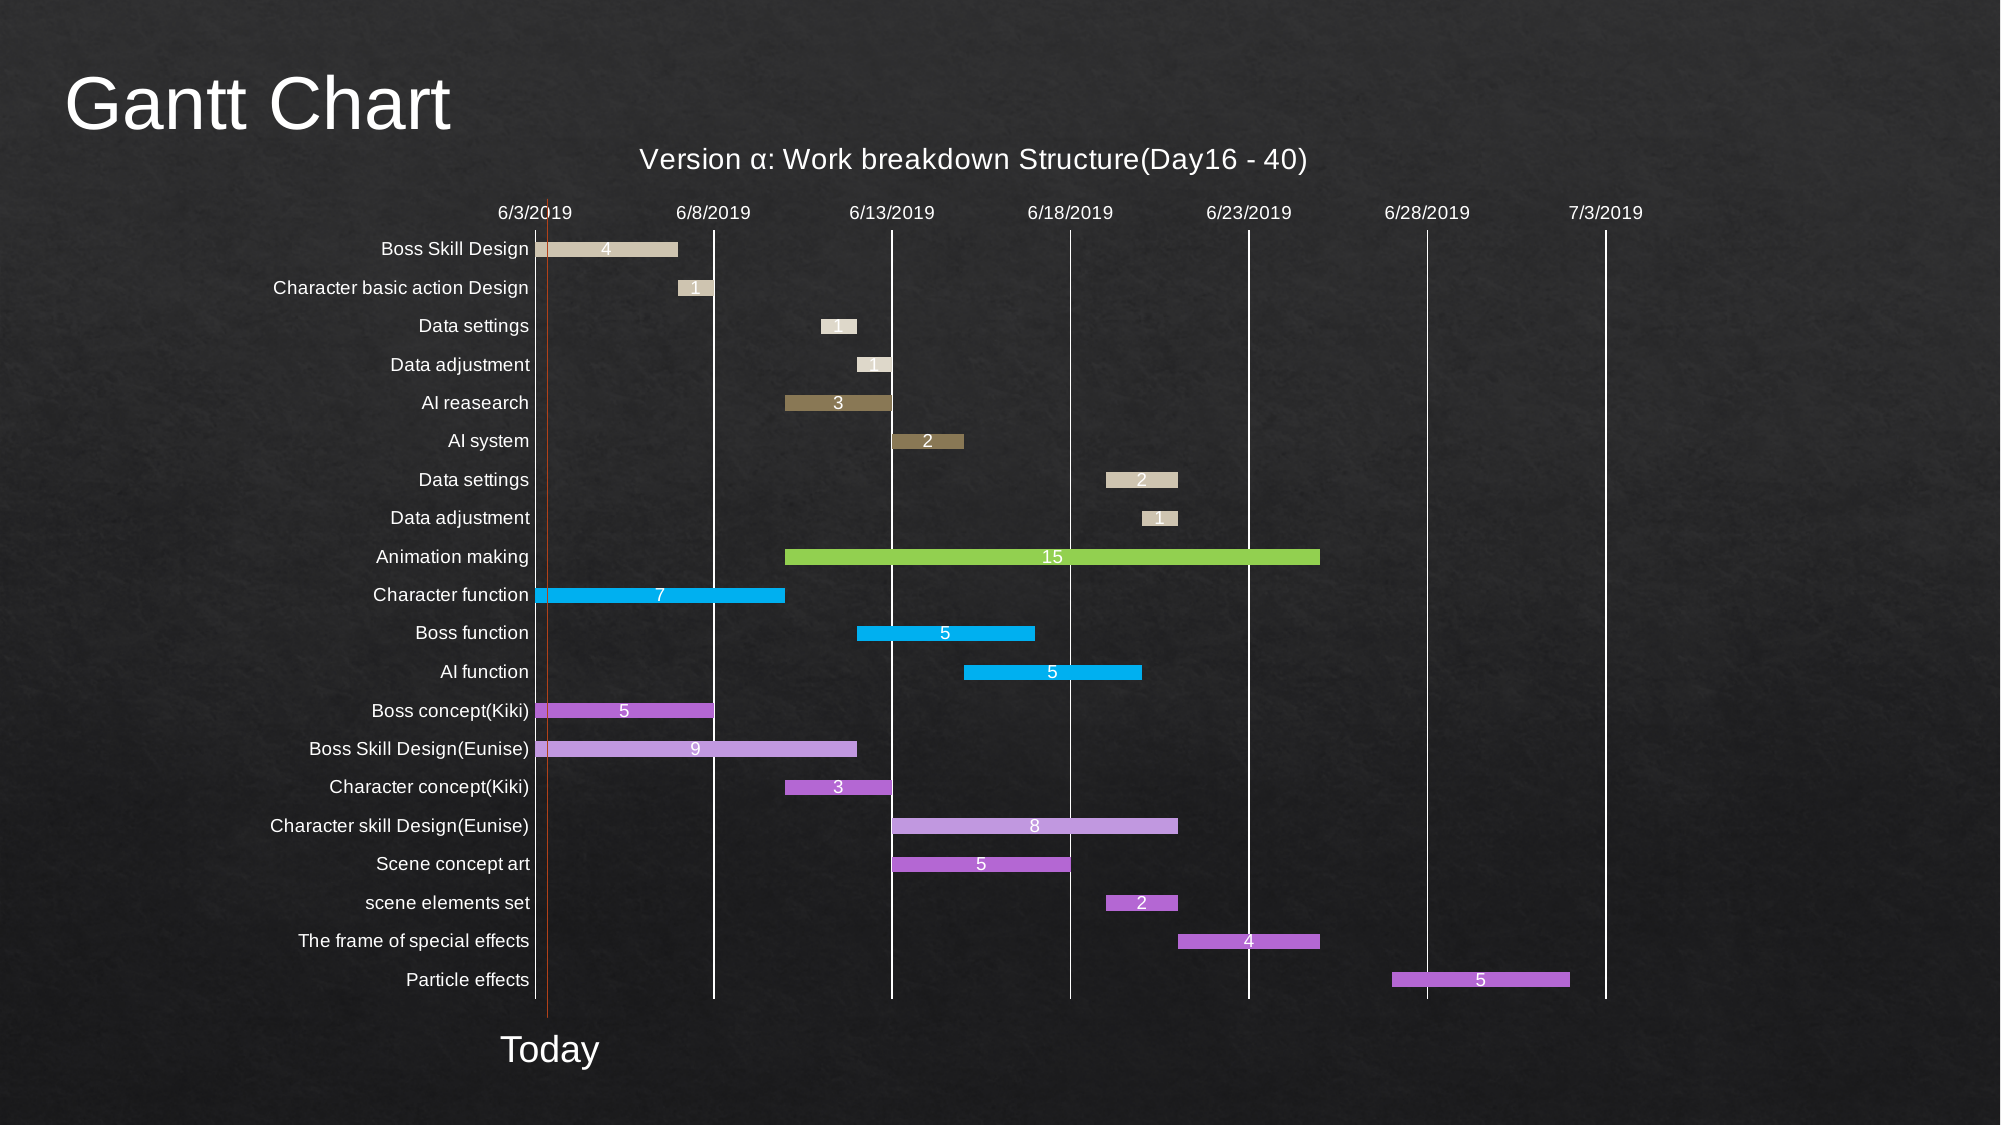

Gantt Chart

### Chart: Version α: Work breakdown Structure(Day16 - 40)

| Category | DateValue | Plan Duration(Days) no weekend |
|---|---|---|
| Boss Skill Design | 43619.0 | 4.0 |
| Character basic action Design | 43623.0 | 1.0 |
| Data settings | 43627.0 | 1.0 |
| Data adjustment | 43628.0 | 1.0 |
| AI reasearch | 43626.0 | 3.0 |
| AI system | 43629.0 | 2.0 |
| Data settings | 43635.0 | 2.0 |
| Data adjustment | 43636.0 | 1.0 |
| Animation making | 43626.0 | 15.0 |
| Character function | 43619.0 | 7.0 |
| Boss function | 43628.0 | 5.0 |
| AI function | 43631.0 | 5.0 |
| Boss concept(Kiki) | 43619.0 | 5.0 |
| Boss Skill Design(Eunise) | 43619.0 | 9.0 |
| Character concept(Kiki) | 43626.0 | 3.0 |
| Character skill Design(Eunise) | 43629.0 | 8.0 |
| Scene concept art | 43629.0 | 5.0 |
| scene elements set | 43635.0 | 2.0 |
| The frame of special effects | 43637.0 | 4.0 |
| Particle effects | 43643.0 | 5.0 |
Today